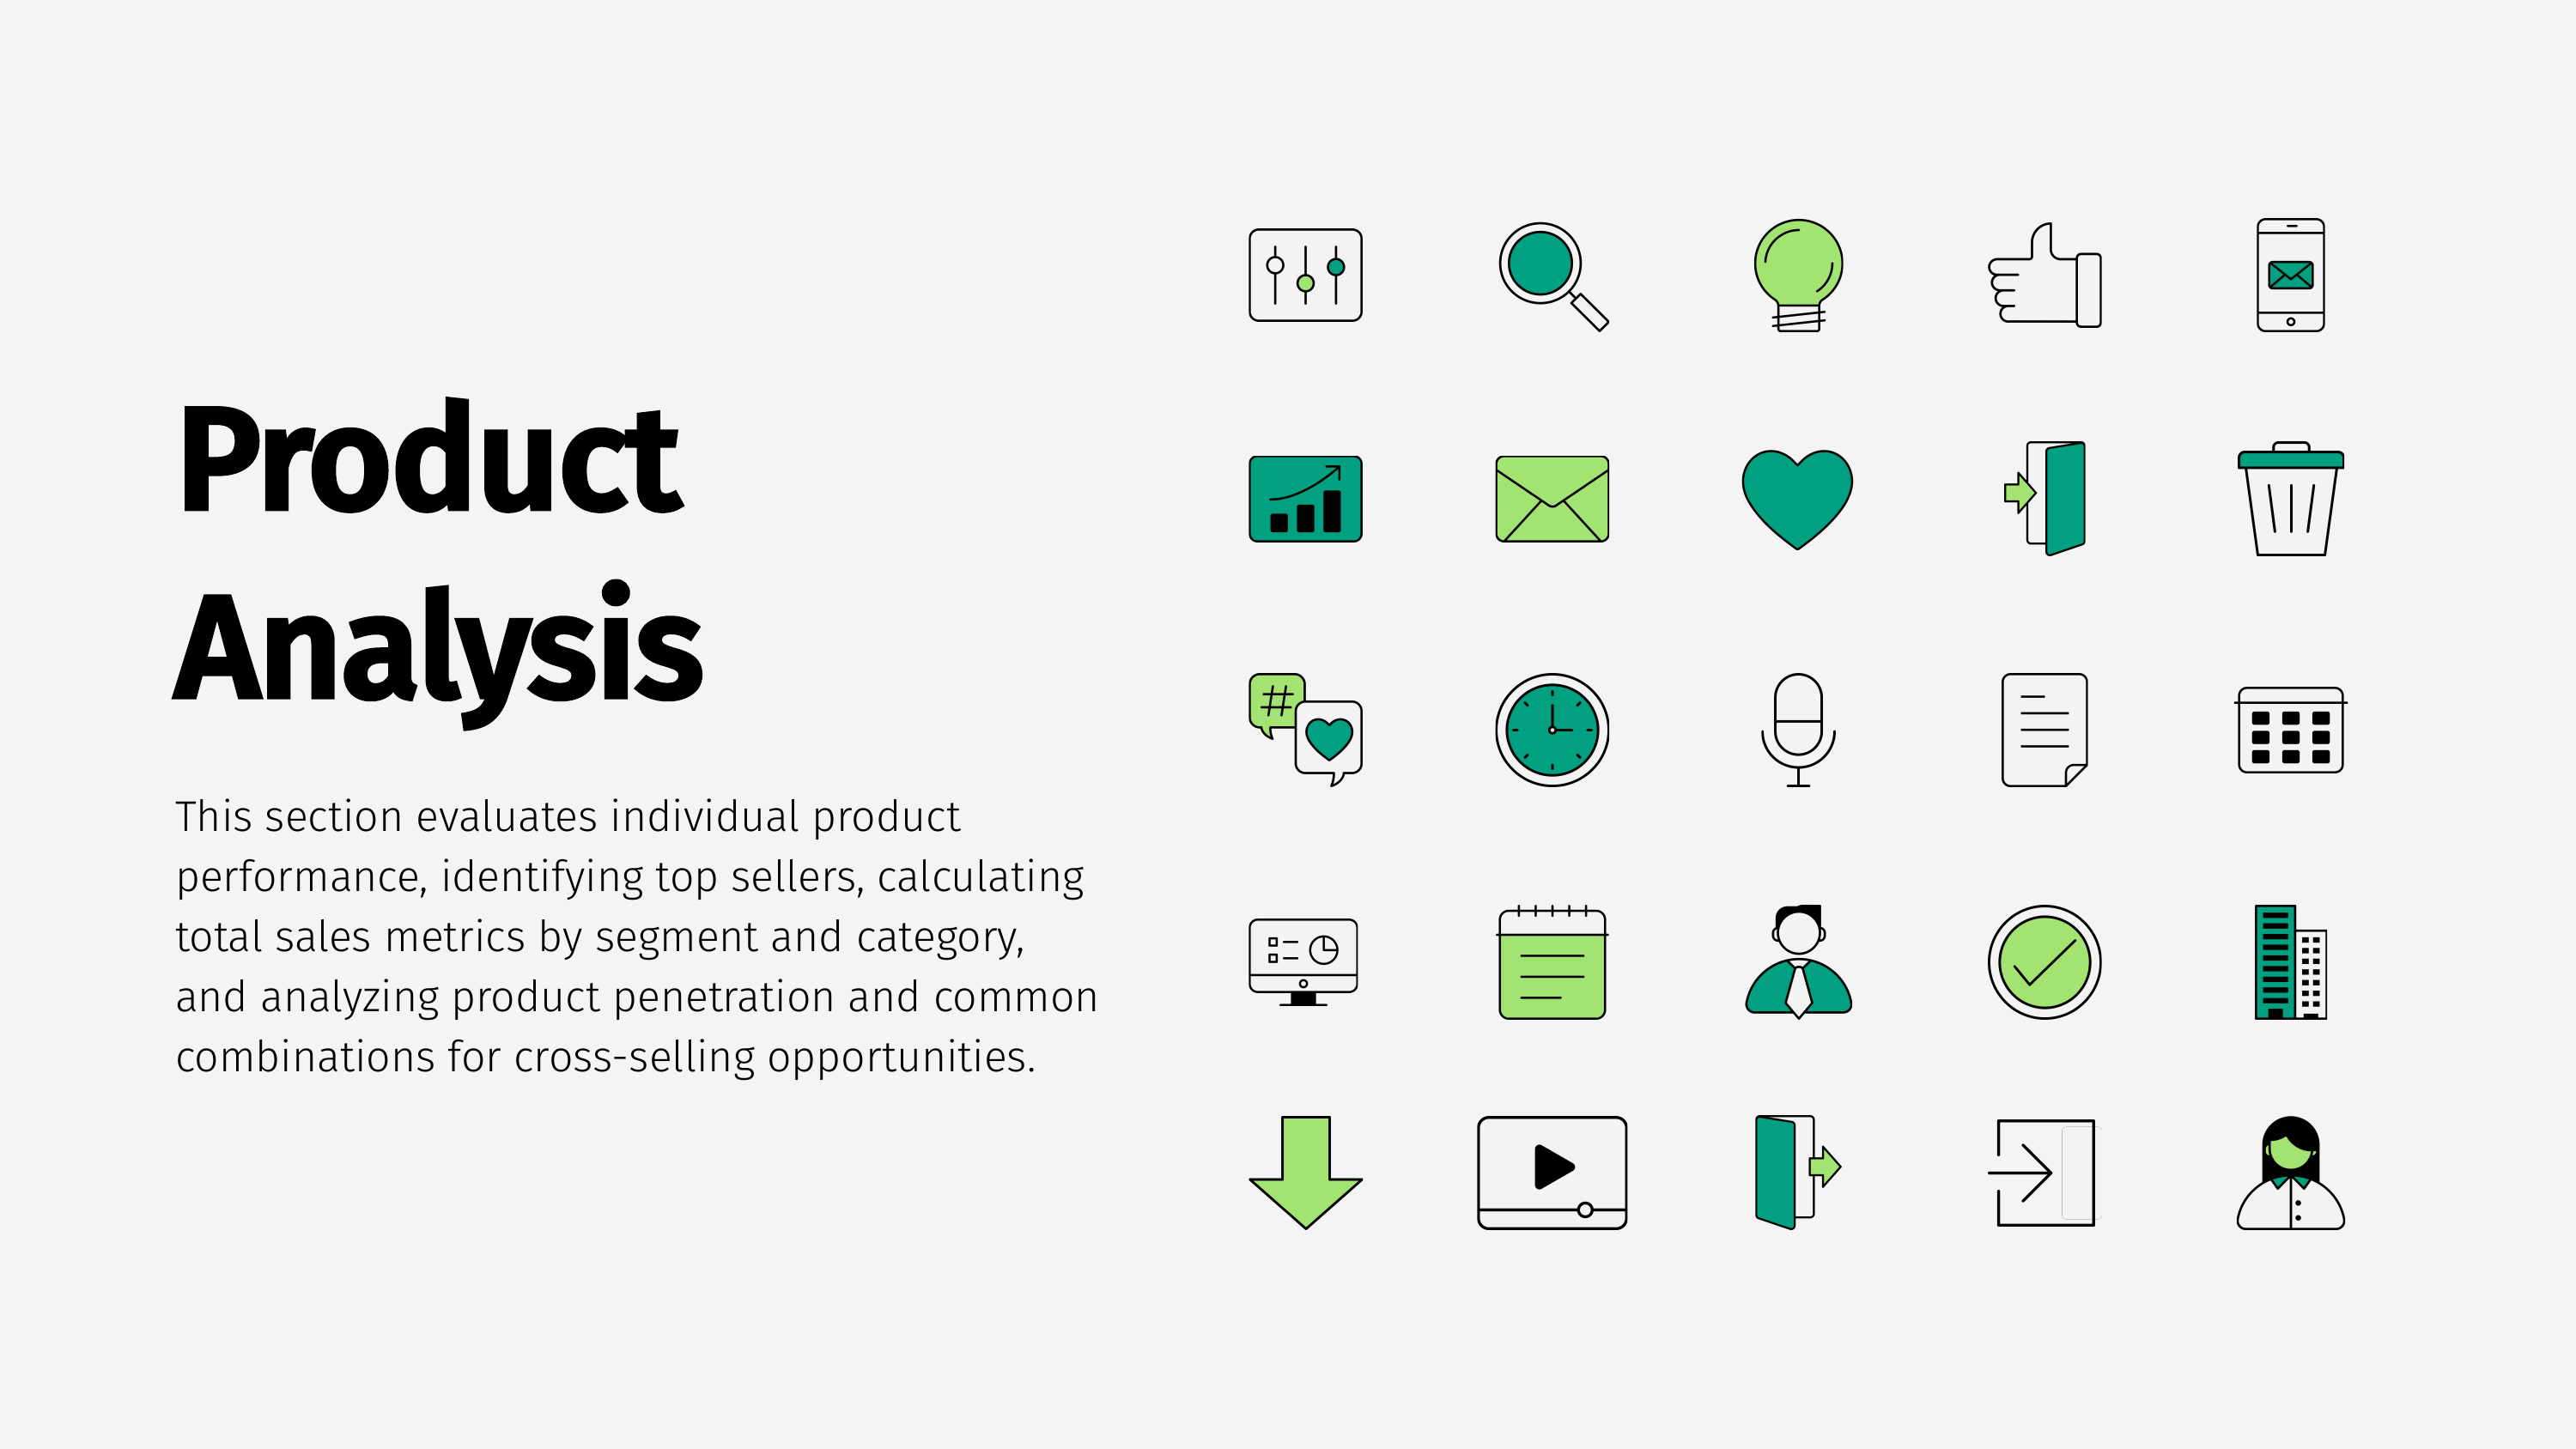

Product Analysis

This section evaluates individual product performance, identifying top sellers, calculating total sales metrics by segment and category, and analyzing product penetration and common combinations for cross-selling opportunities.